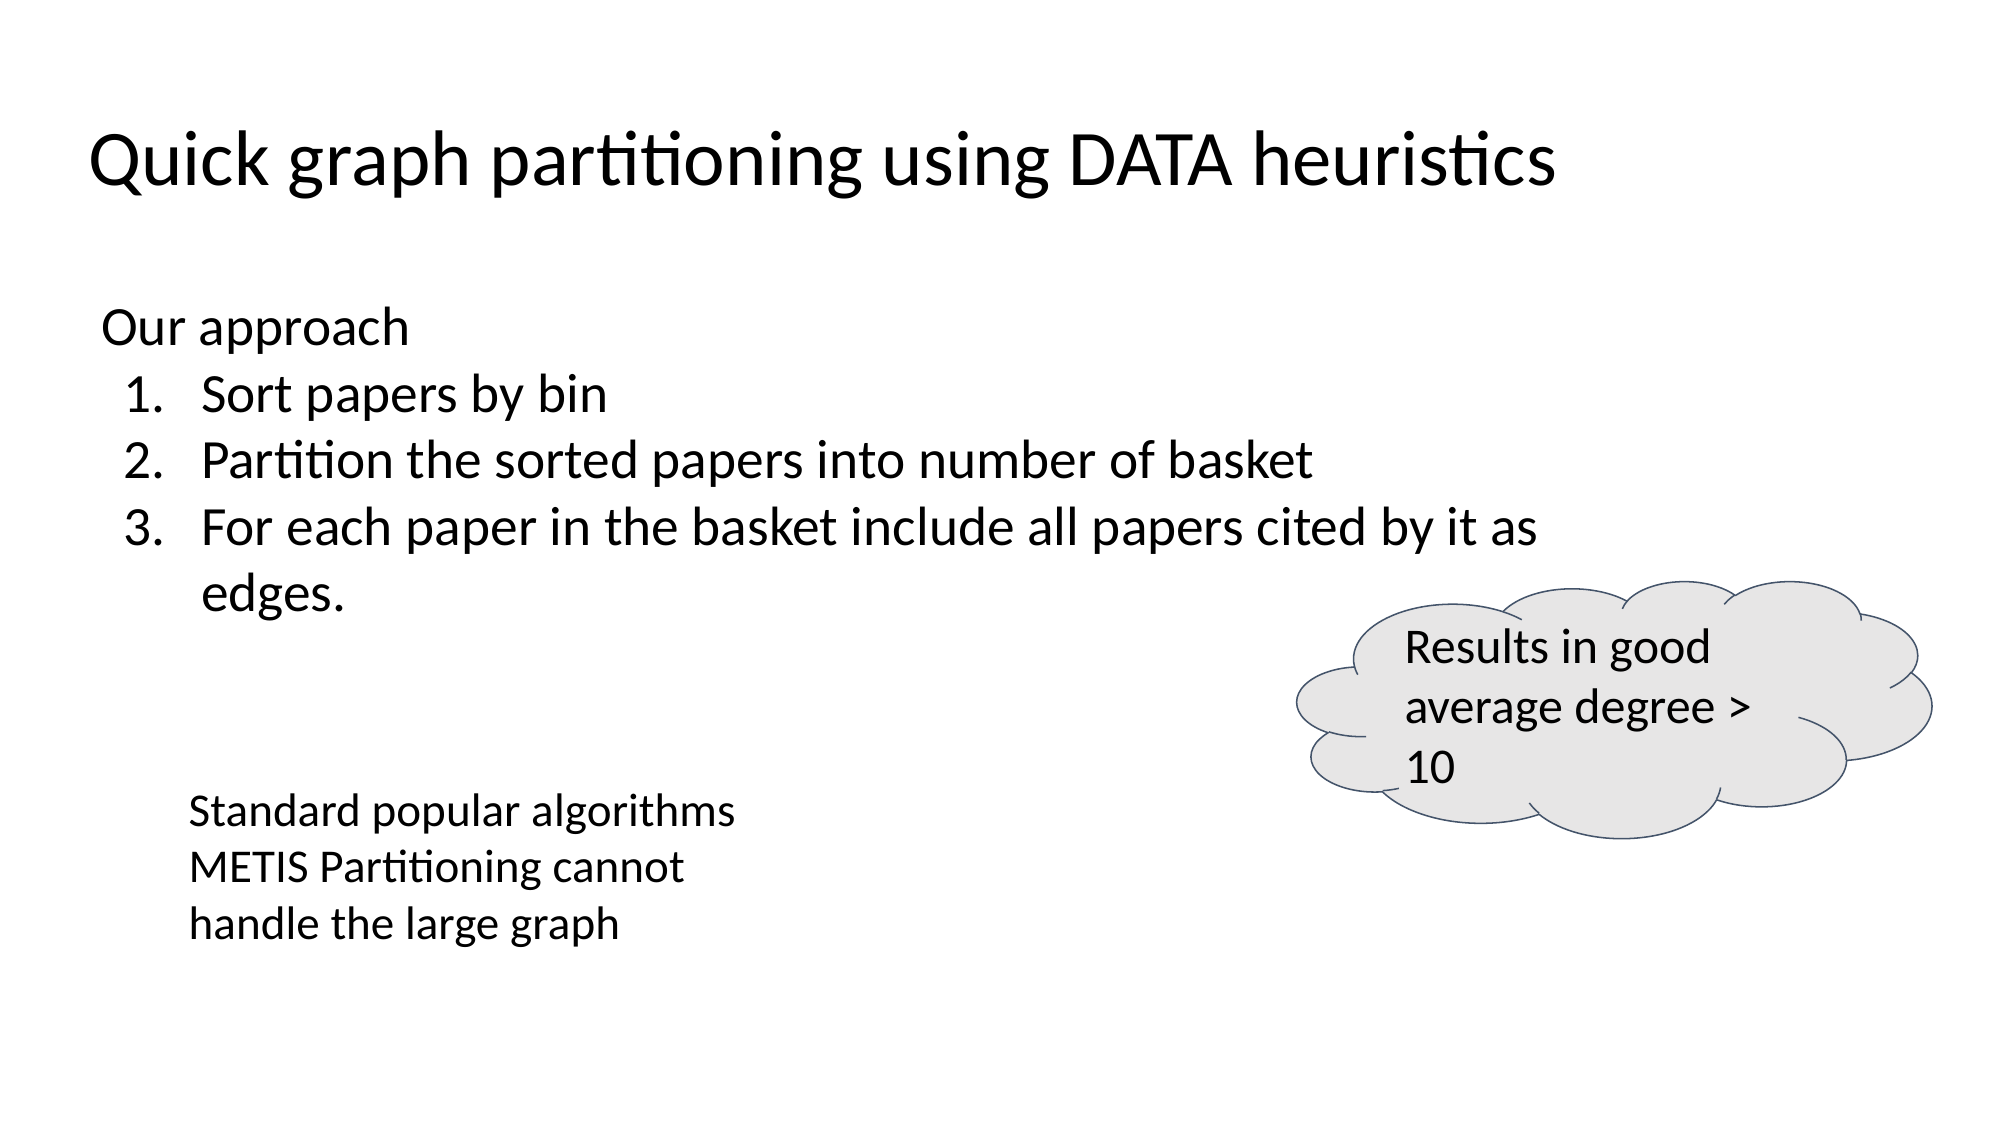

# Quick graph partitioning using DATA heuristics

Our approach
Sort papers by bin
Partition the sorted papers into number of basket
For each paper in the basket include all papers cited by it as edges.
Results in good average degree > 10
Standard popular algorithms
METIS Partitioning cannot handle the large graph